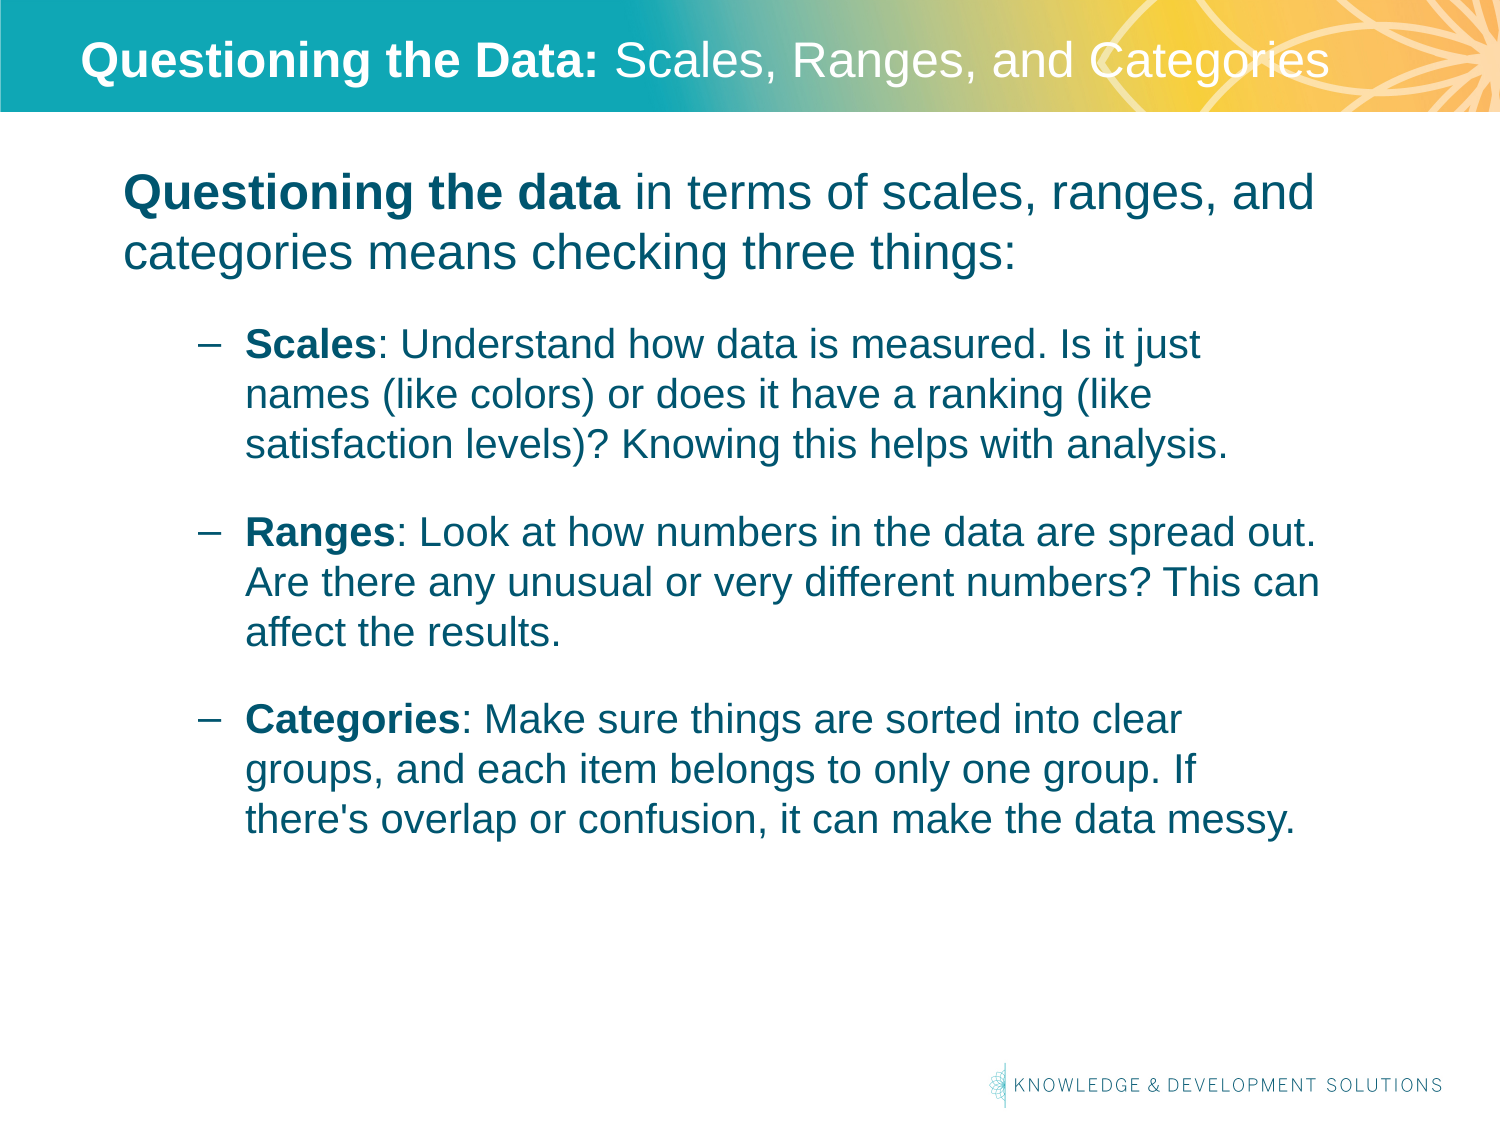

# Questioning the Data: Scales, Ranges, and Categories
Questioning the data in terms of scales, ranges, and categories means checking three things:
Scales: Understand how data is measured. Is it just names (like colors) or does it have a ranking (like satisfaction levels)? Knowing this helps with analysis.
Ranges: Look at how numbers in the data are spread out. Are there any unusual or very different numbers? This can affect the results.
Categories: Make sure things are sorted into clear groups, and each item belongs to only one group. If there's overlap or confusion, it can make the data messy.